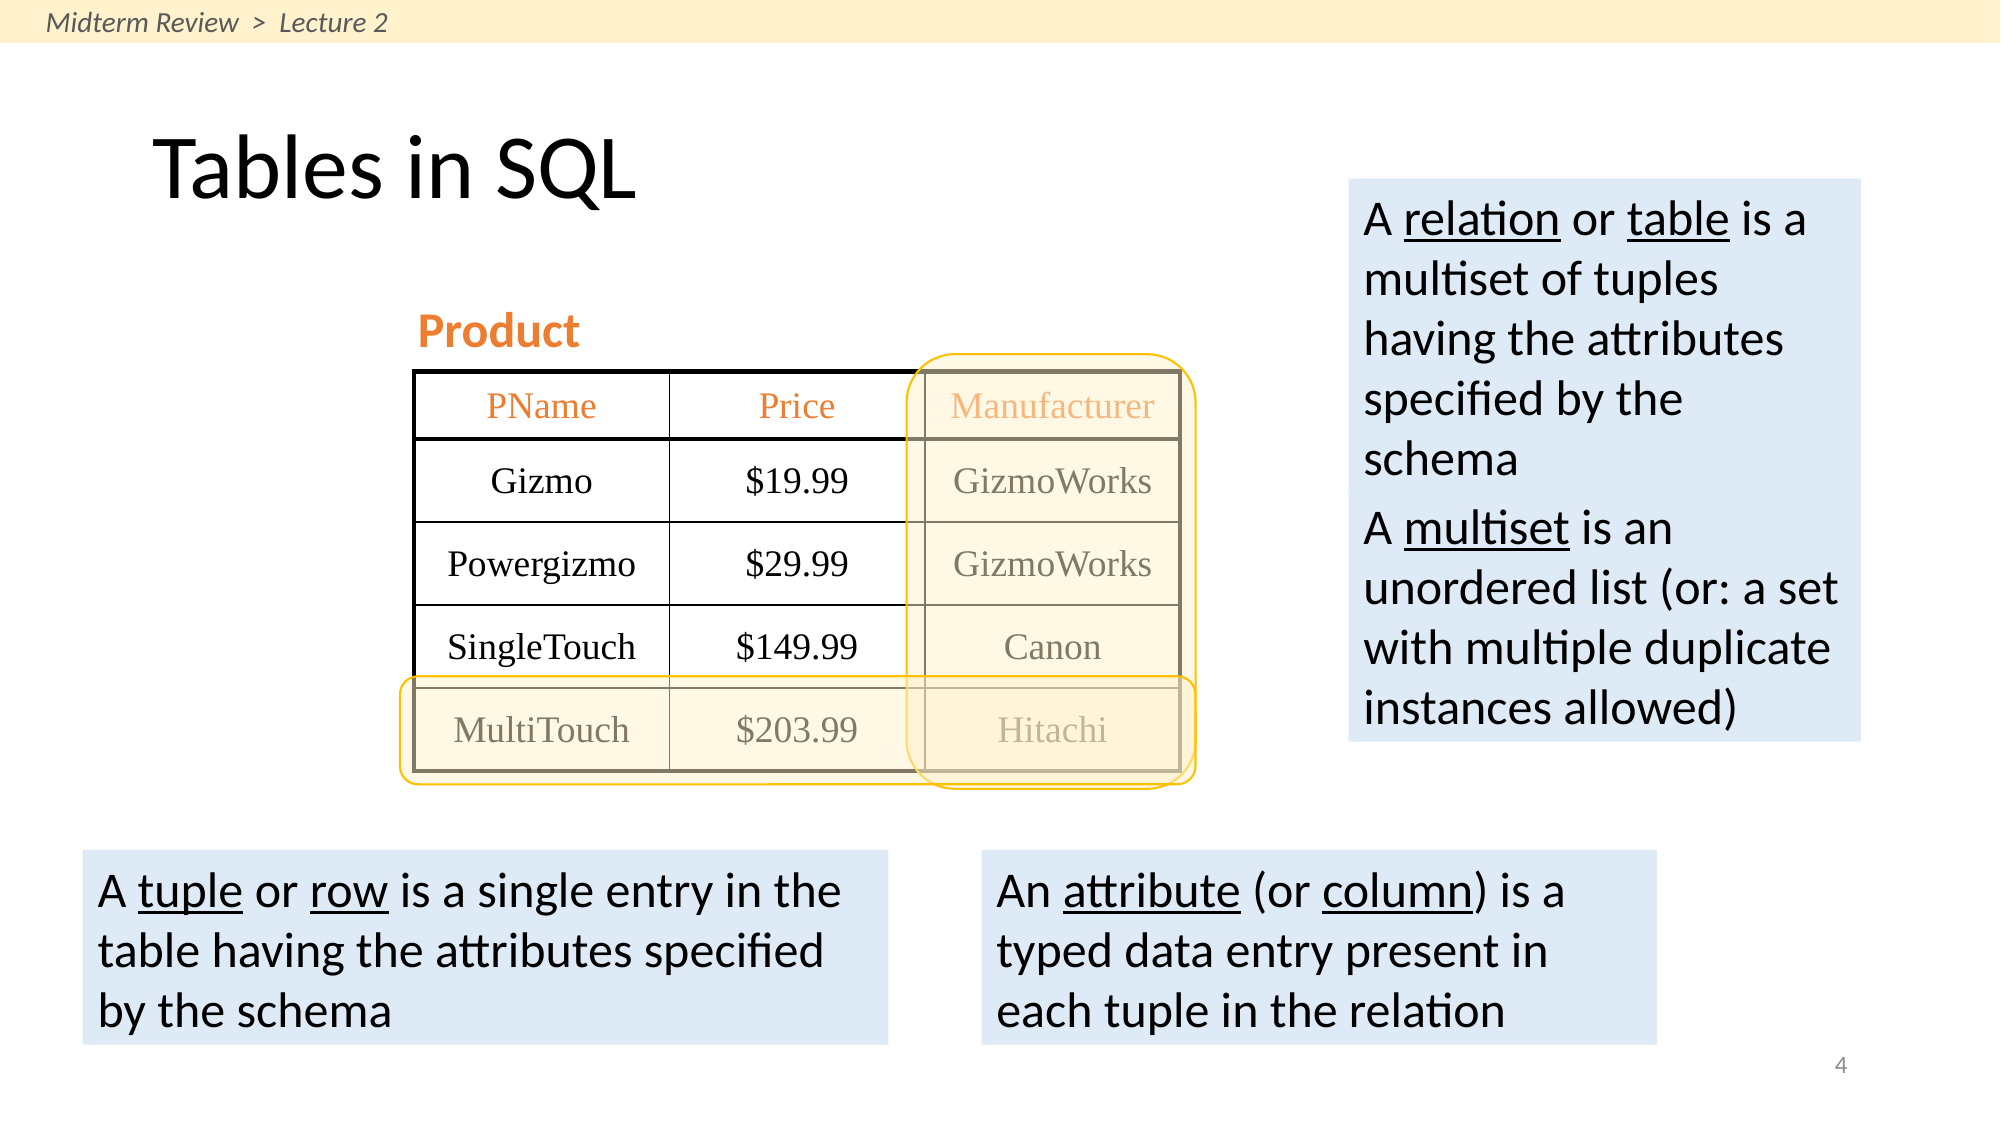

Midterm Review  >  Lecture 2
# Tables in SQL
A relation or table is a multiset of tuples having the attributes specified by the schema
Product

| PName | Price | Manufacturer |
| --- | --- | --- |
| Gizmo | $19.99 | GizmoWorks |
| Powergizmo | $29.99 | GizmoWorks |
| SingleTouch | $149.99 | Canon |
| MultiTouch | $203.99 | Hitachi |
A multiset is an unordered list (or: a set with multiple duplicate instances allowed)

An attribute (or column) is a typed data entry present in each tuple in the relation
A tuple or row is a single entry in the table having the attributes specified by the schema
4